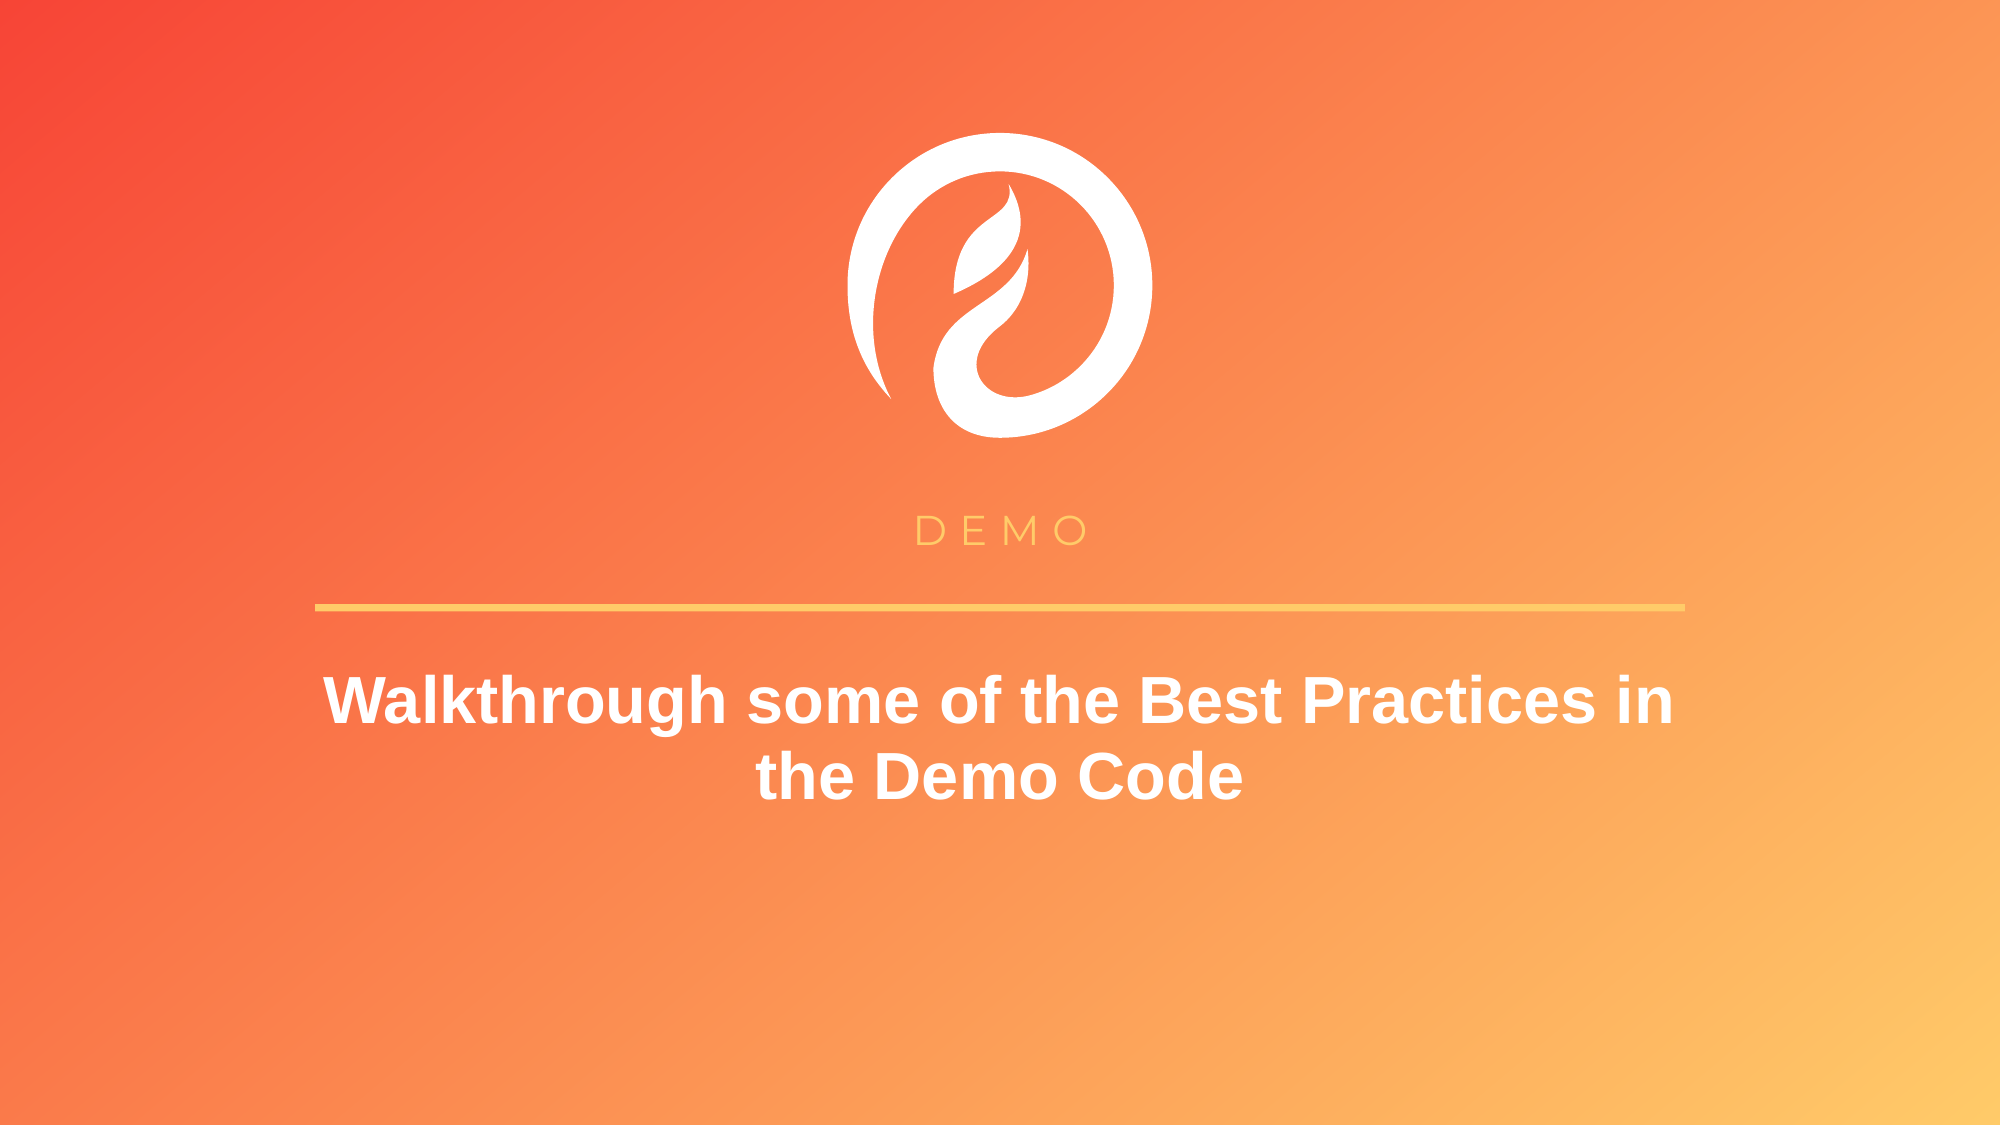

DEMO
Walkthrough some of the Best Practices in the Demo Code